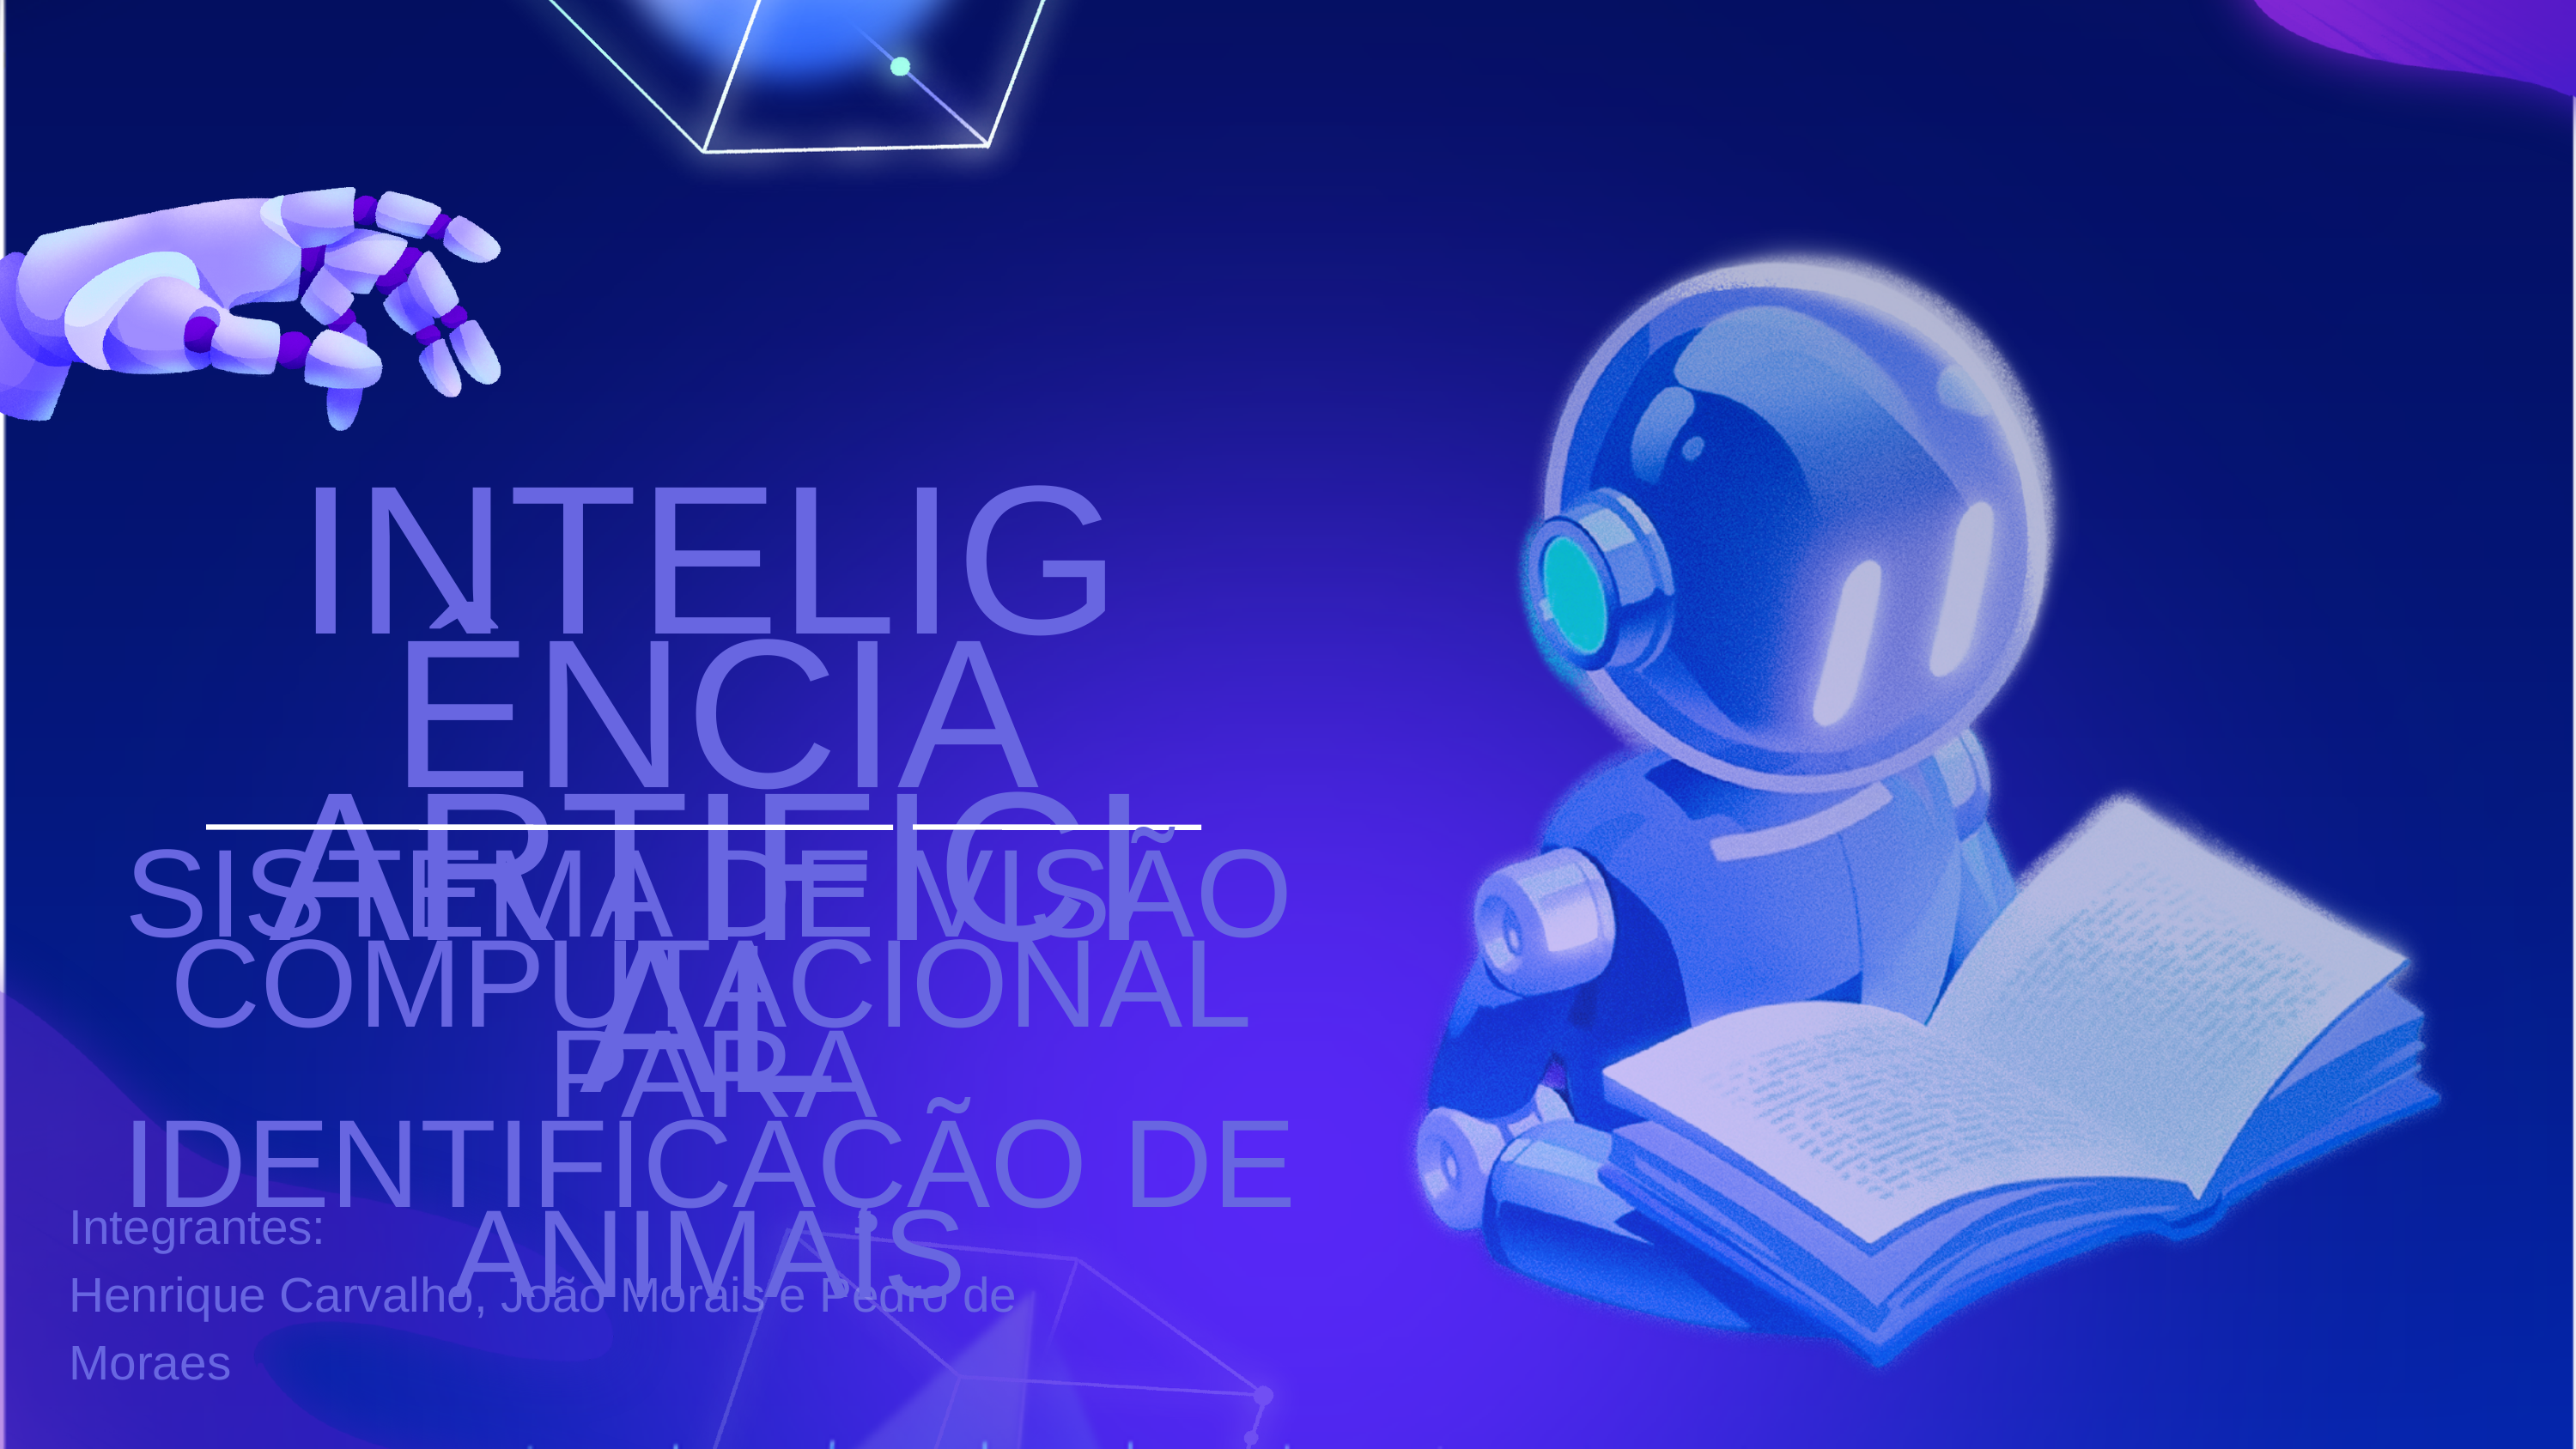

INTELIGÊNCIA ARTIFICIAL

SISTEMA DE VISÃO COMPUTACIONAL PARA IDENTIFICAÇÃO DE ANIMAIS
Integrantes:
Henrique Carvalho, João Morais e Pedro de Moraes